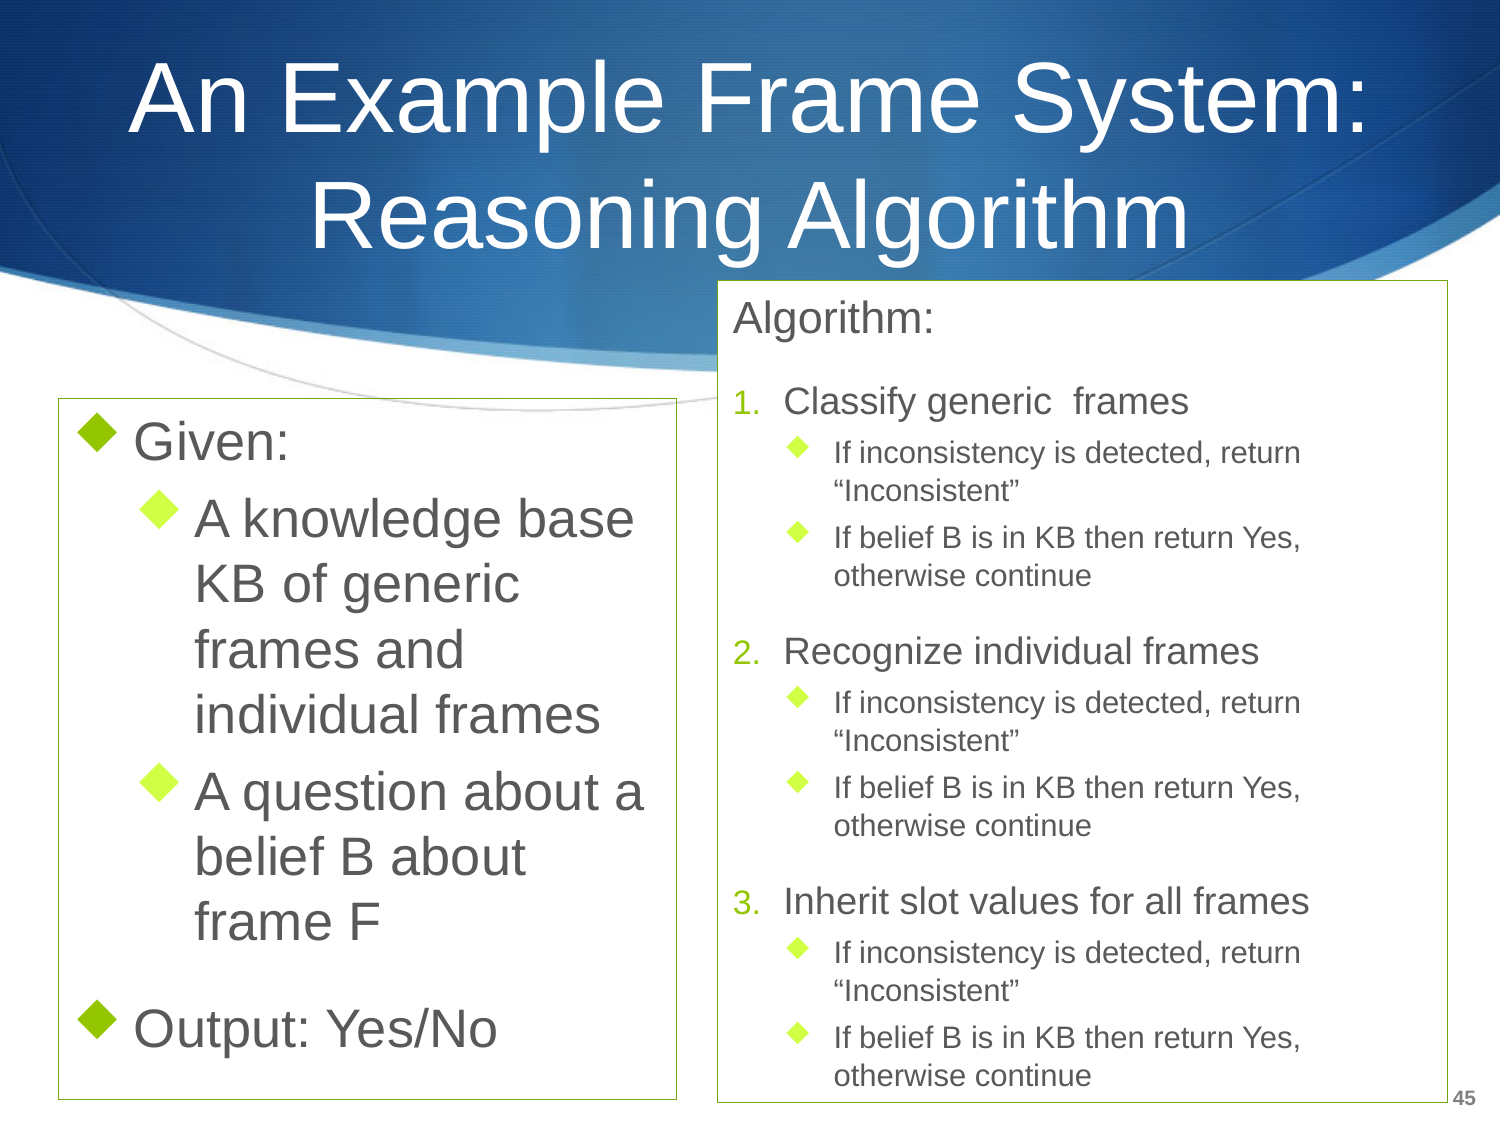

# An Example Frame System: Reasoning Algorithm
Algorithm:
Classify generic  frames
If inconsistency is detected, return “Inconsistent”
If belief B is in KB then return Yes, otherwise continue
Recognize individual frames
If inconsistency is detected, return “Inconsistent”
If belief B is in KB then return Yes, otherwise continue
Inherit slot values for all frames
If inconsistency is detected, return “Inconsistent”
If belief B is in KB then return Yes, otherwise continue
Given:
A knowledge base KB of generic frames and individual frames
A question about a belief B about frame F
Output: Yes/No

45